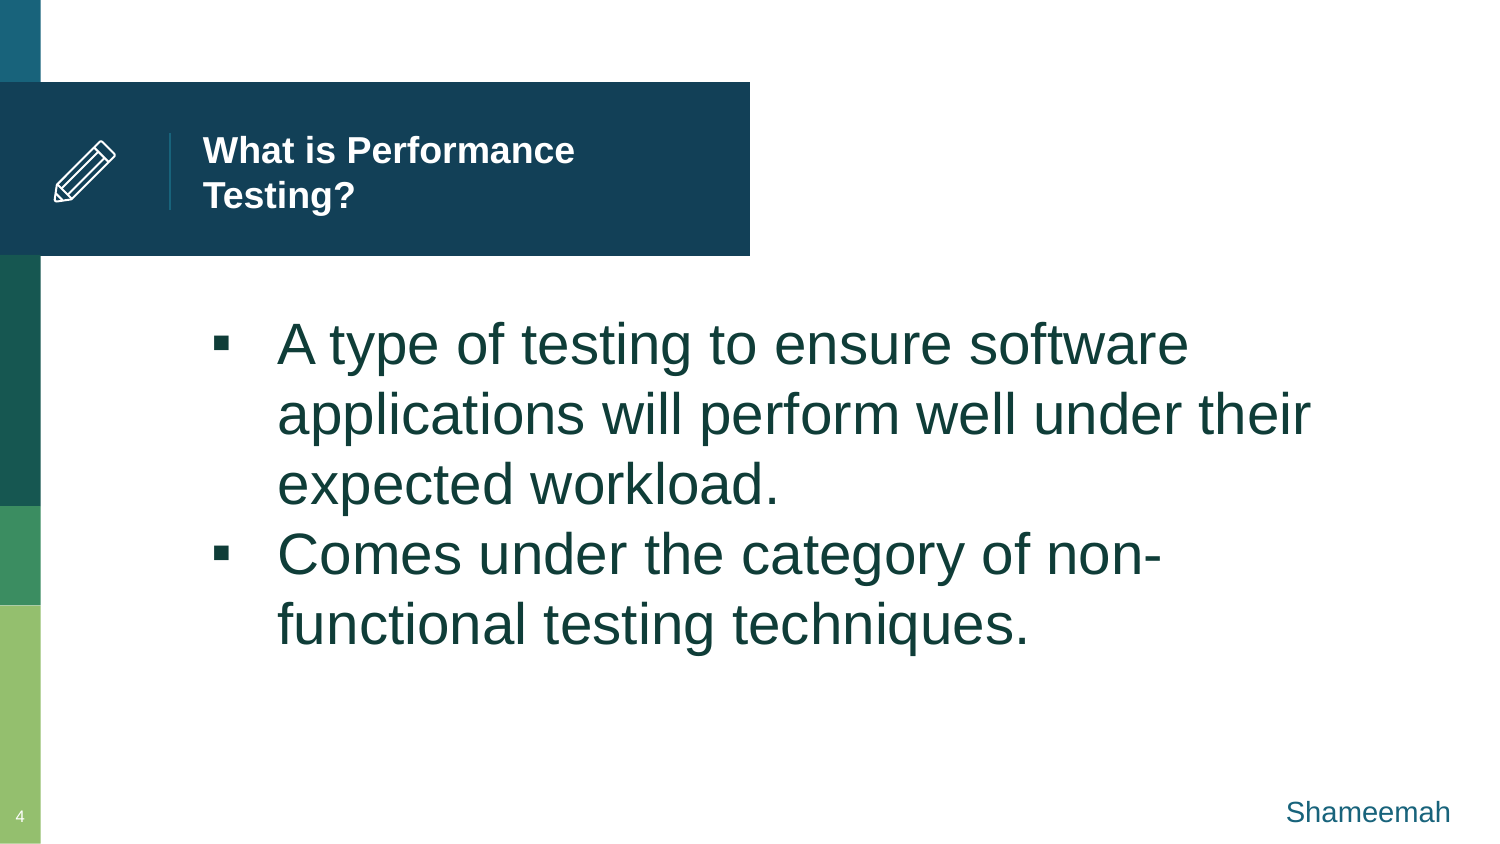

# What is Performance Testing?

A type of testing to ensure software applications will perform well under their expected workload.
Comes under the category of non-functional testing techniques.
Shameemah
4